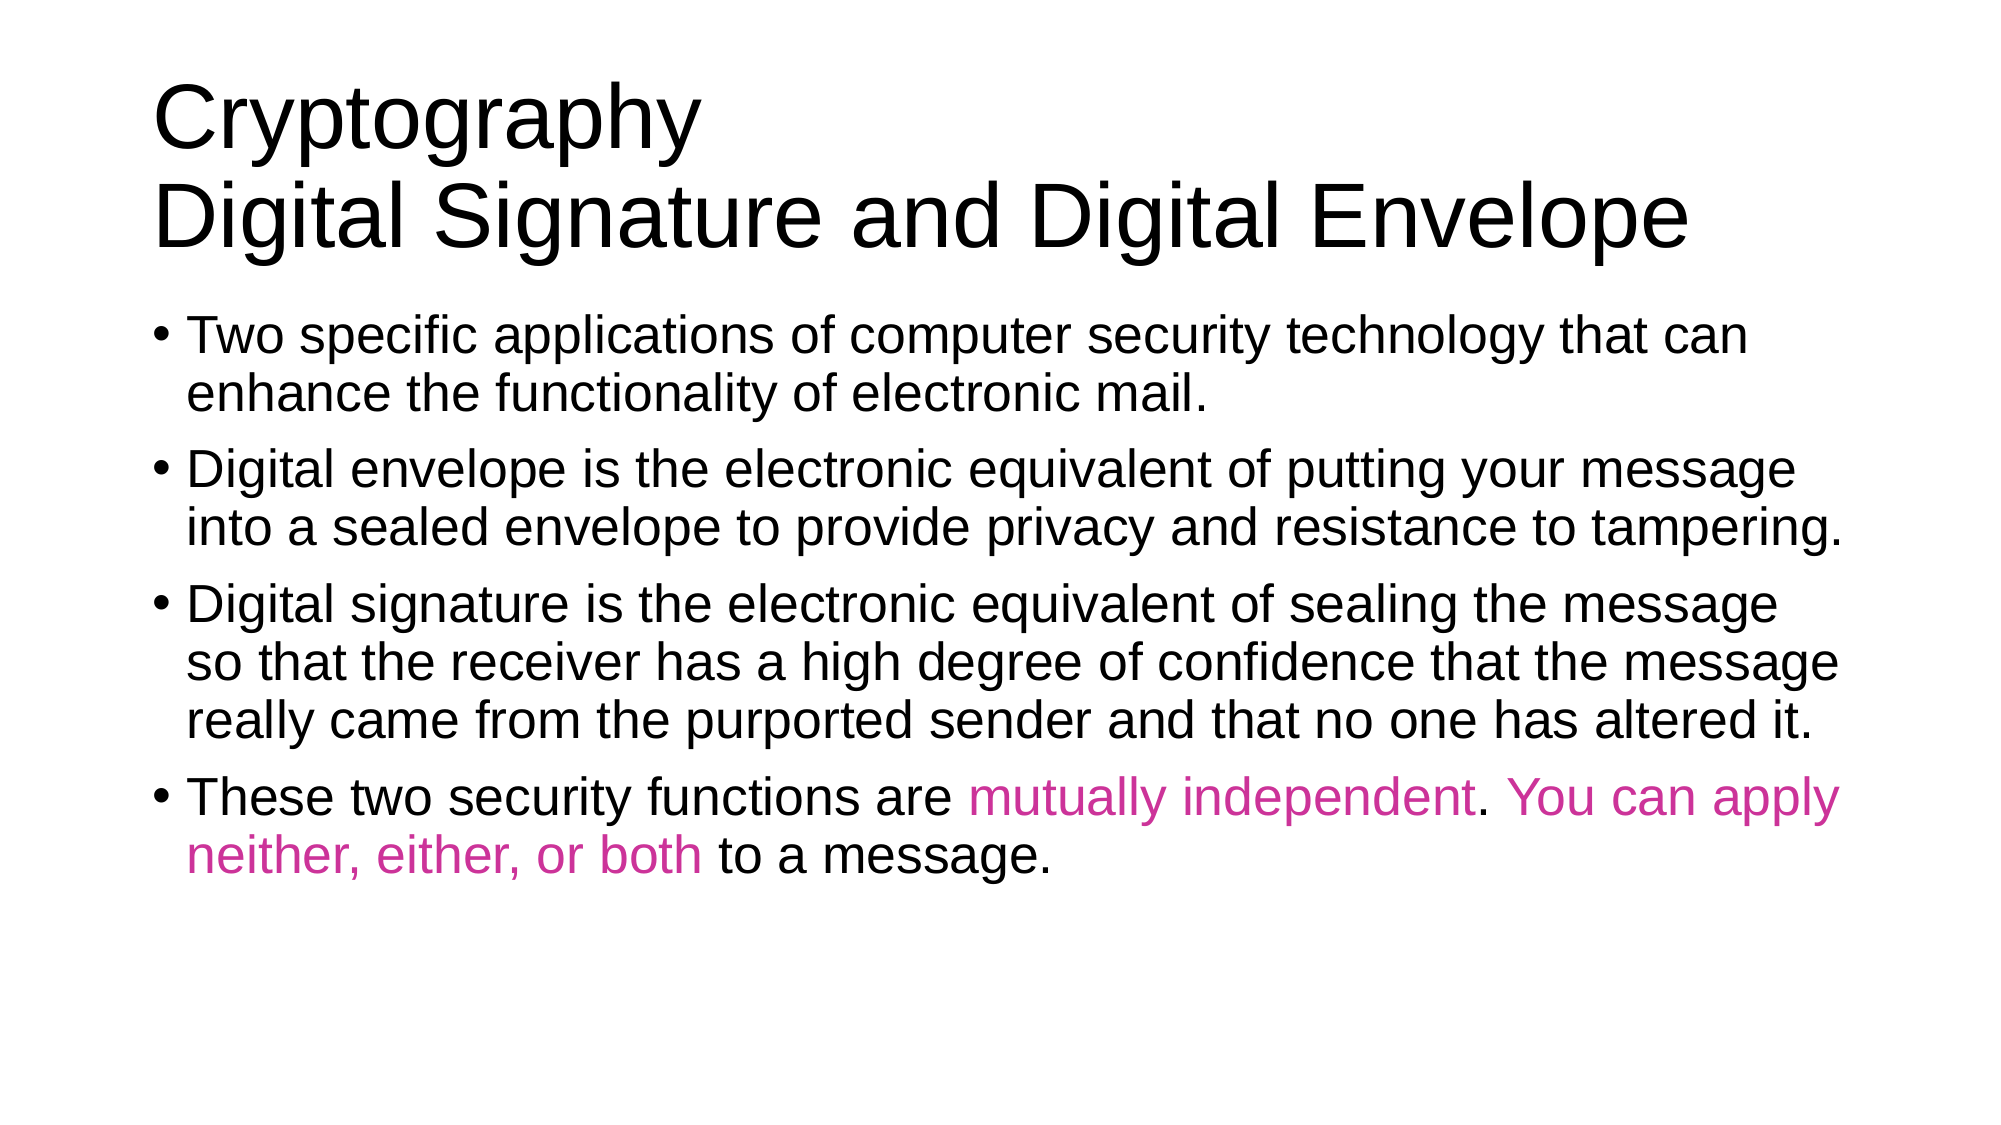

# Cryptography Digital Signature and Digital Envelope
Two specific applications of computer security technology that can enhance the functionality of electronic mail.
Digital envelope is the electronic equivalent of putting your message into a sealed envelope to provide privacy and resistance to tampering.
Digital signature is the electronic equivalent of sealing the message so that the receiver has a high degree of confidence that the message really came from the purported sender and that no one has altered it.
These two security functions are mutually independent. You can apply neither, either, or both to a message.